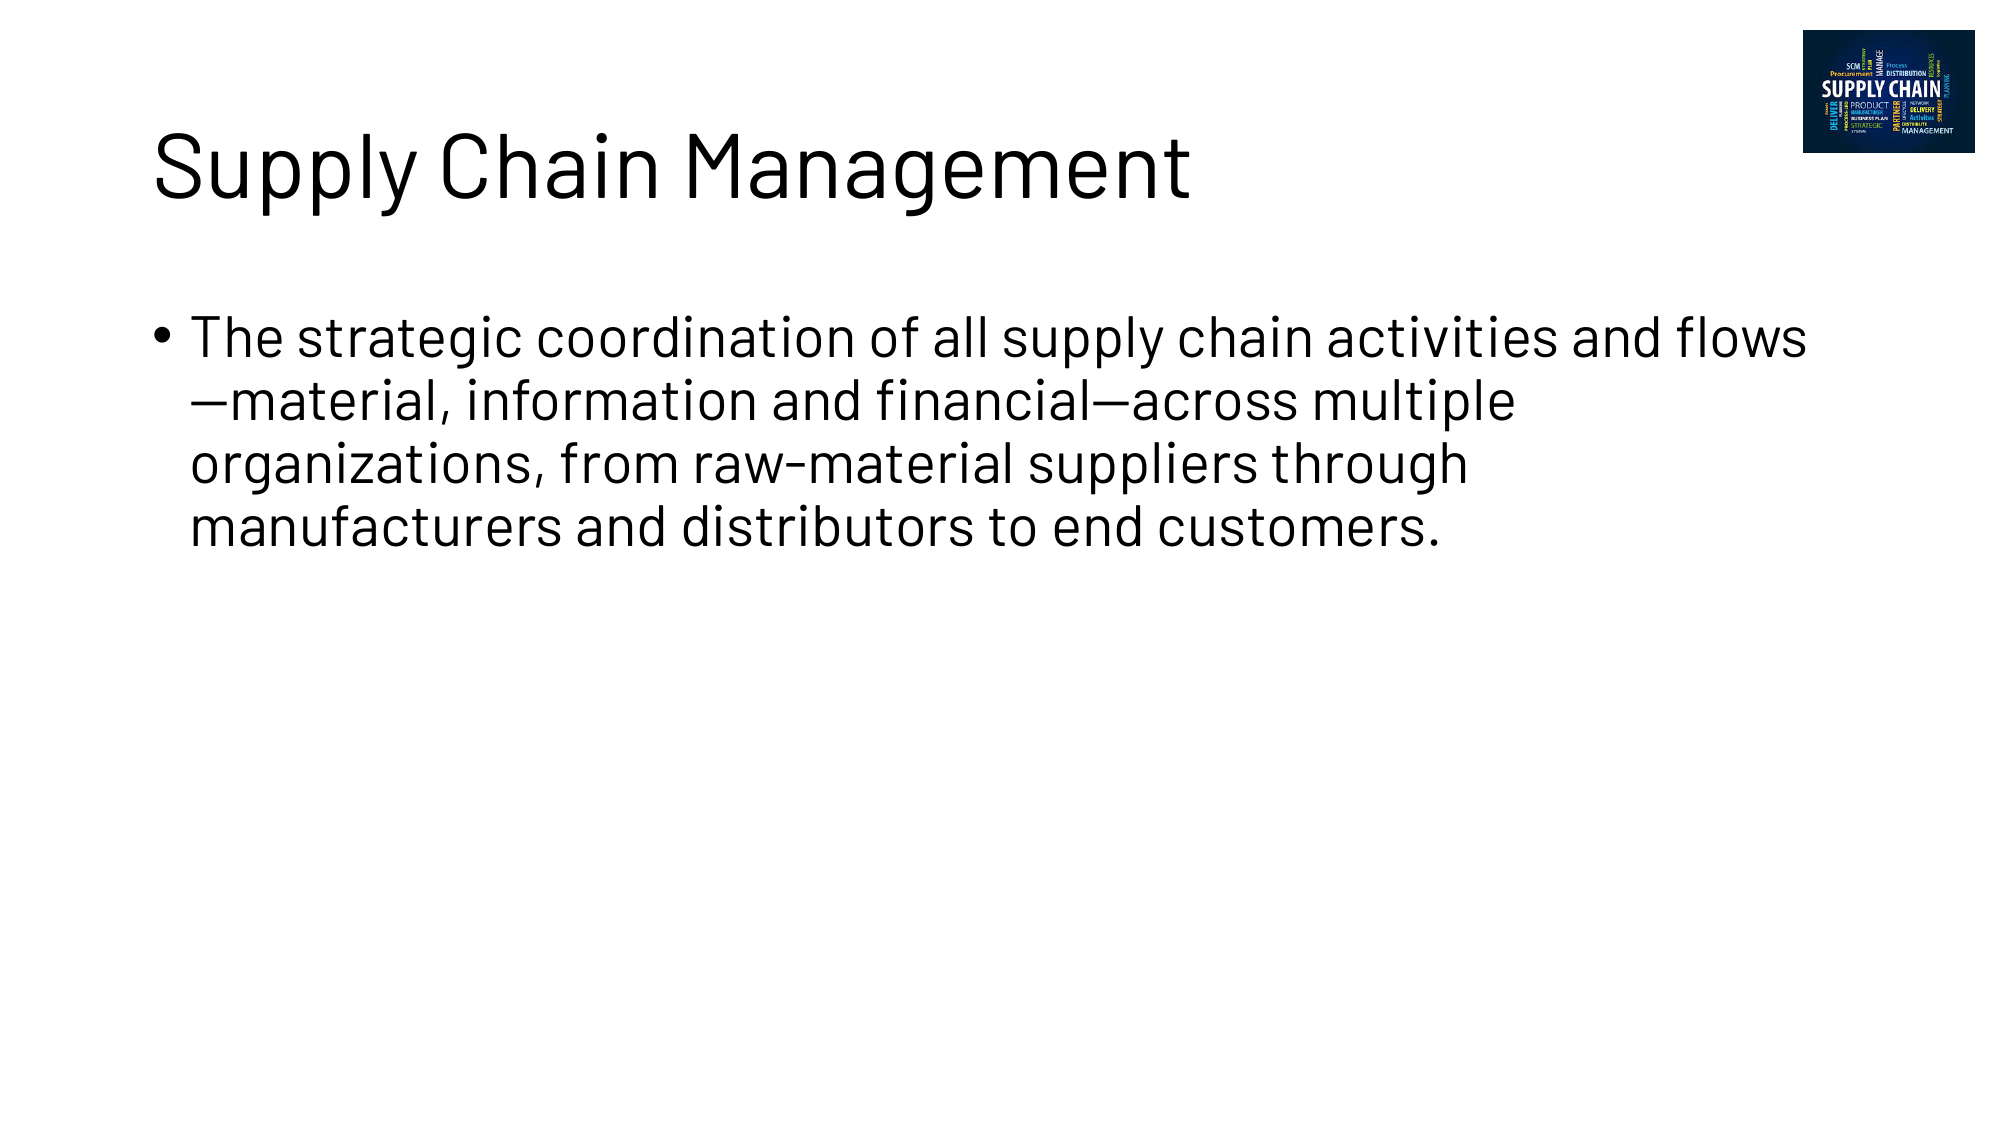

# Supply Chain Management
The strategic coordination of all supply chain activities and flows—material, information and financial—across multiple organizations, from raw-material suppliers through manufacturers and distributors to end customers.